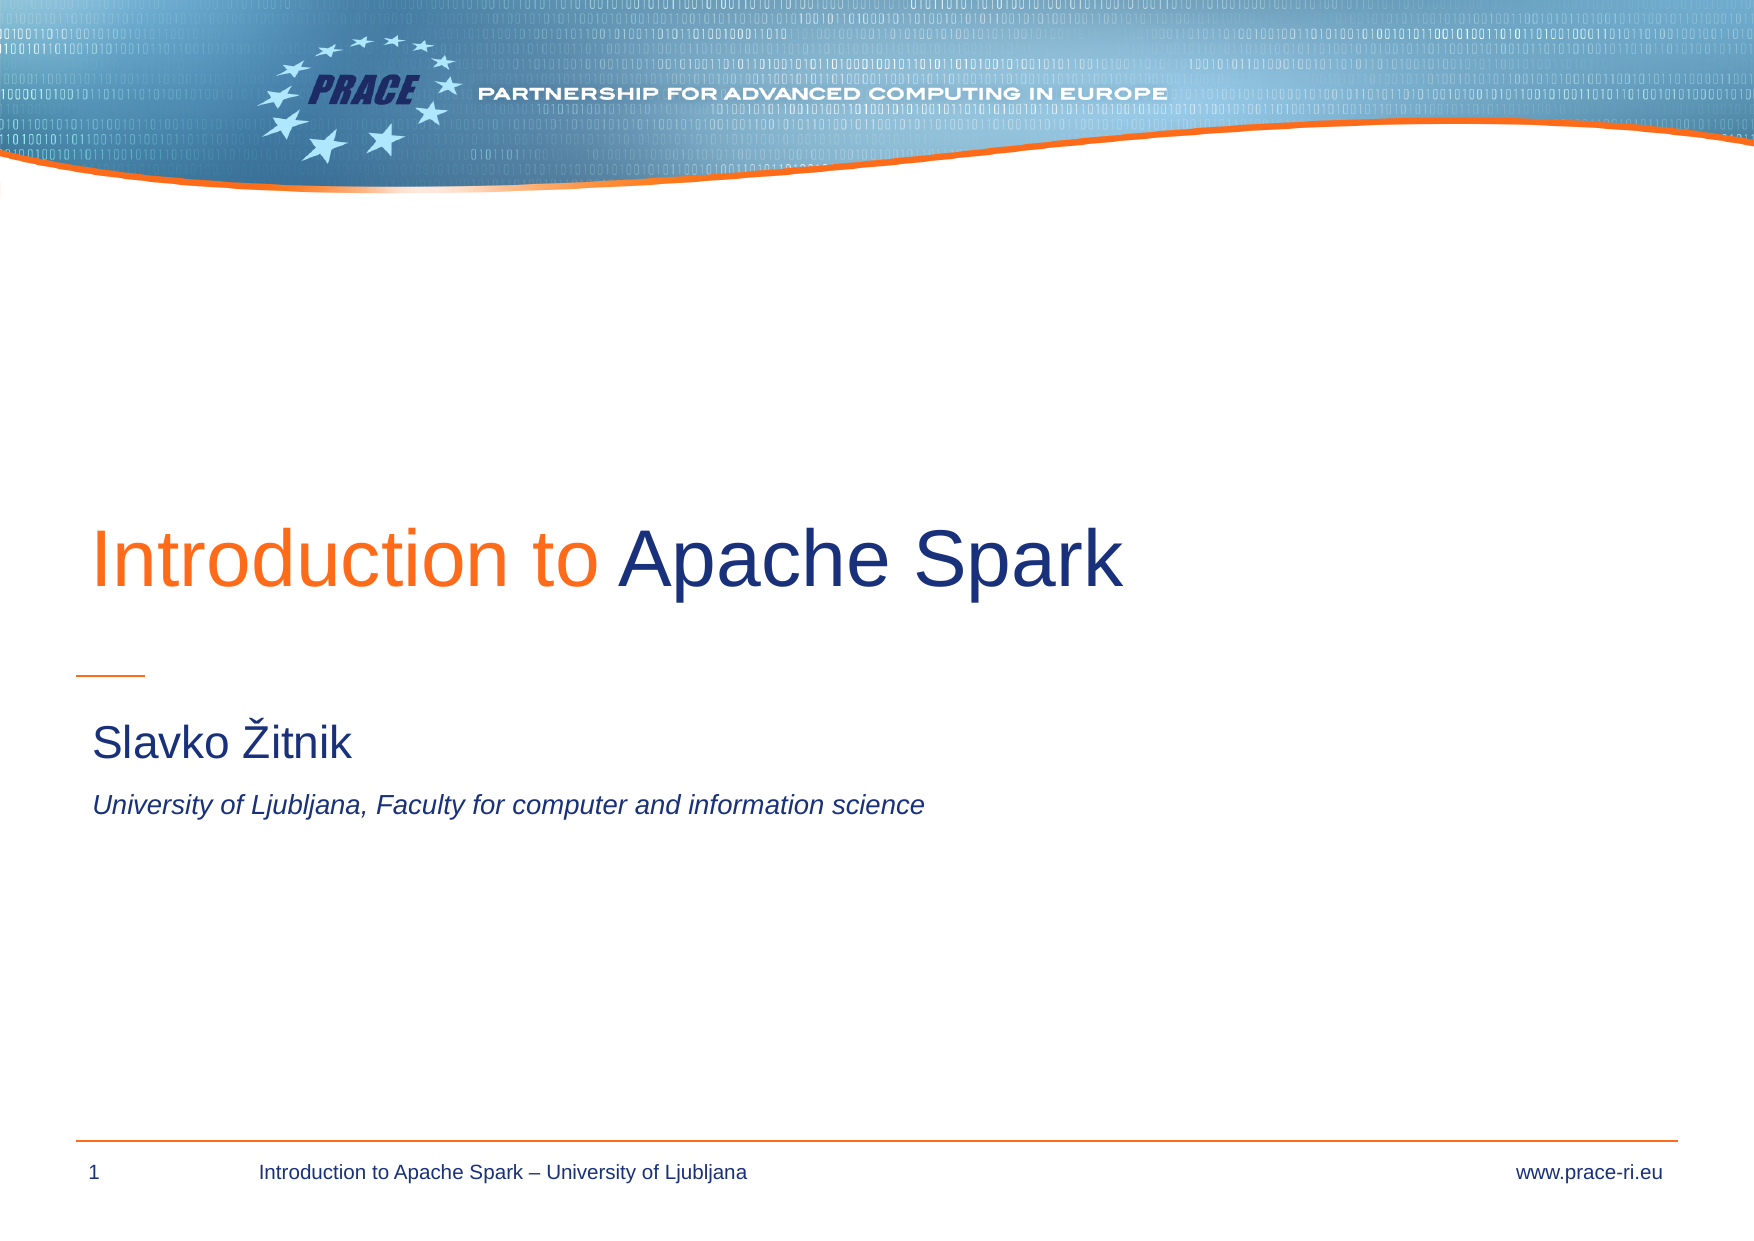

# Introduction to Apache Spark
Slavko Žitnik
University of Ljubljana, Faculty for computer and information science